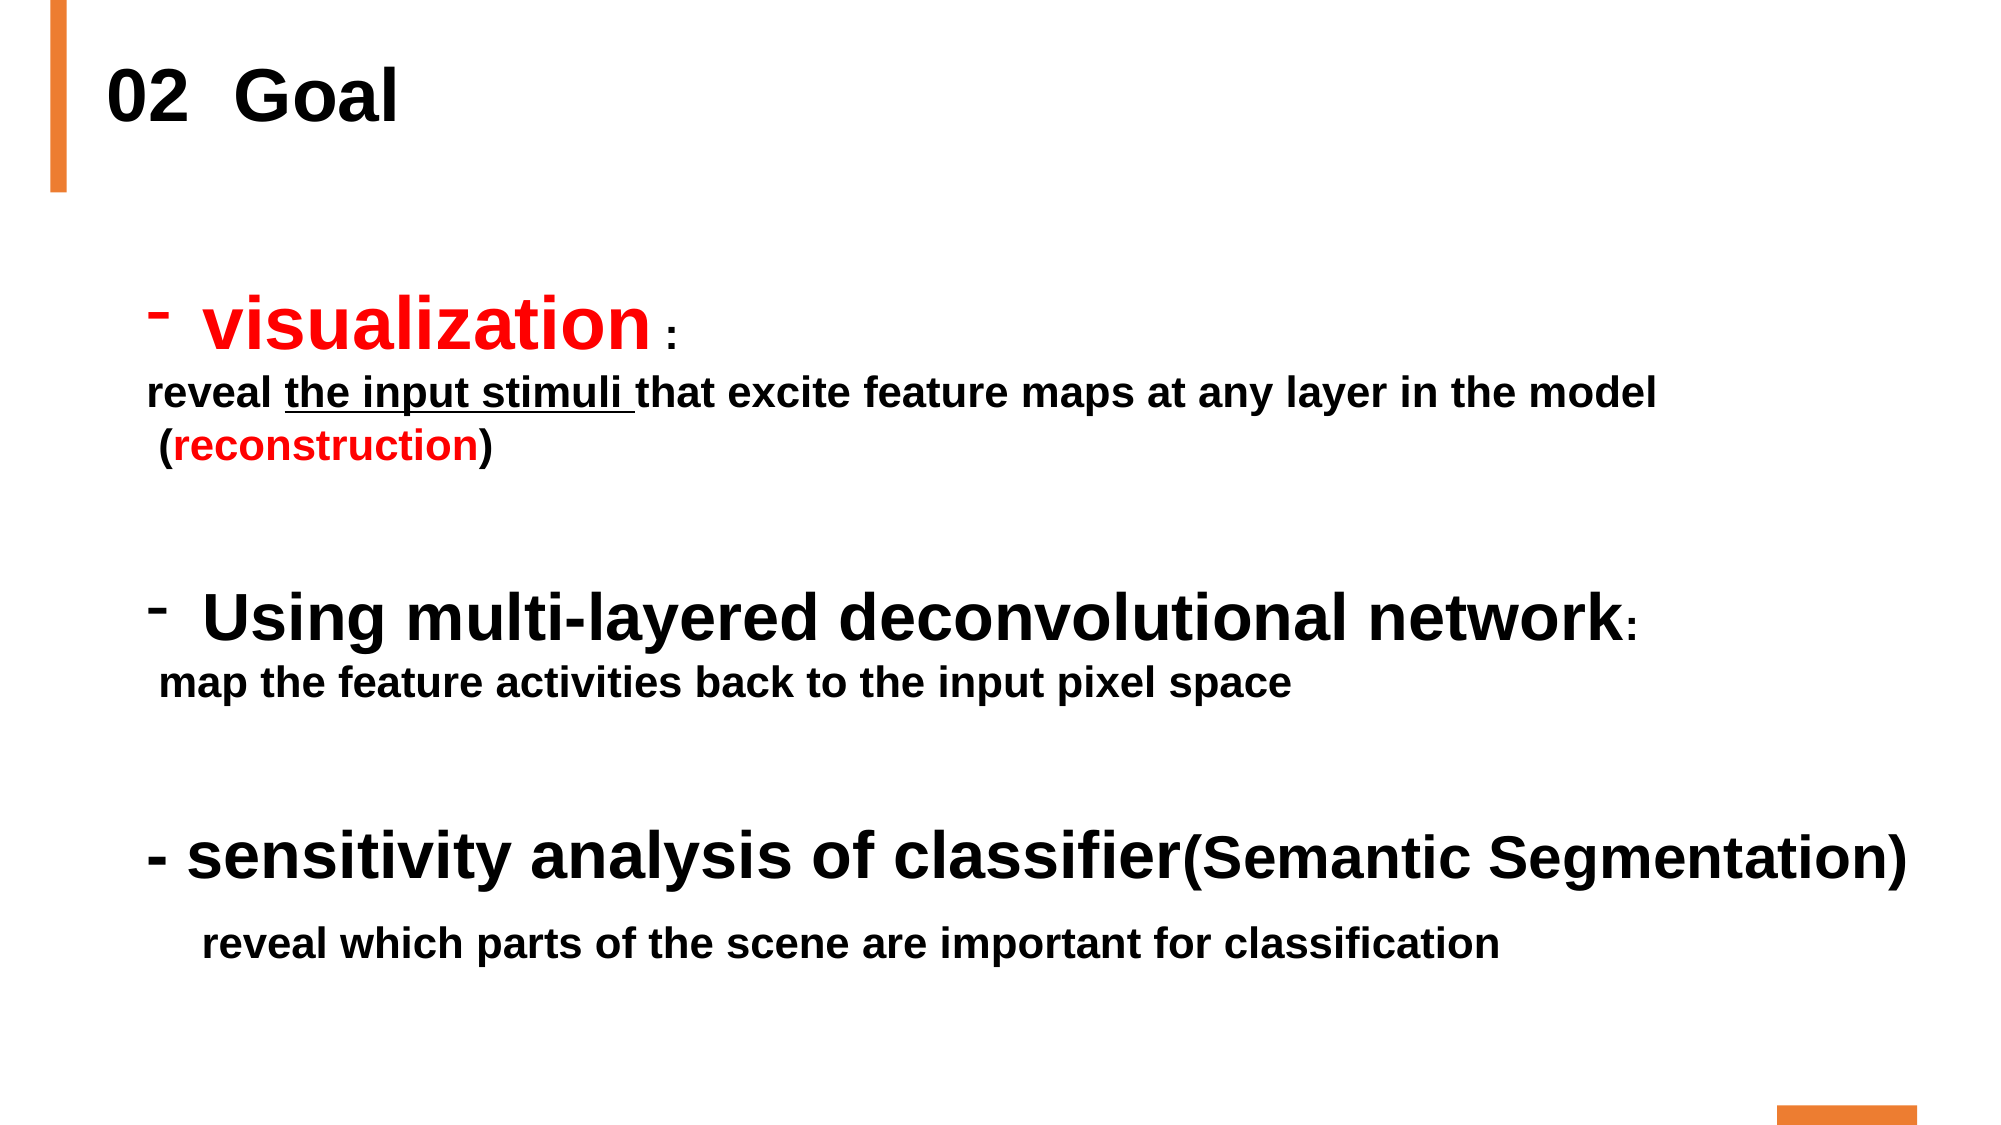

02
Goal
visualization :
reveal the input stimuli that excite feature maps at any layer in the model
 (reconstruction)

Using multi-layered deconvolutional network:
 map the feature activities back to the input pixel space

- sensitivity analysis of classifier(Semantic Segmentation)
   reveal which parts of the scene are important for classification